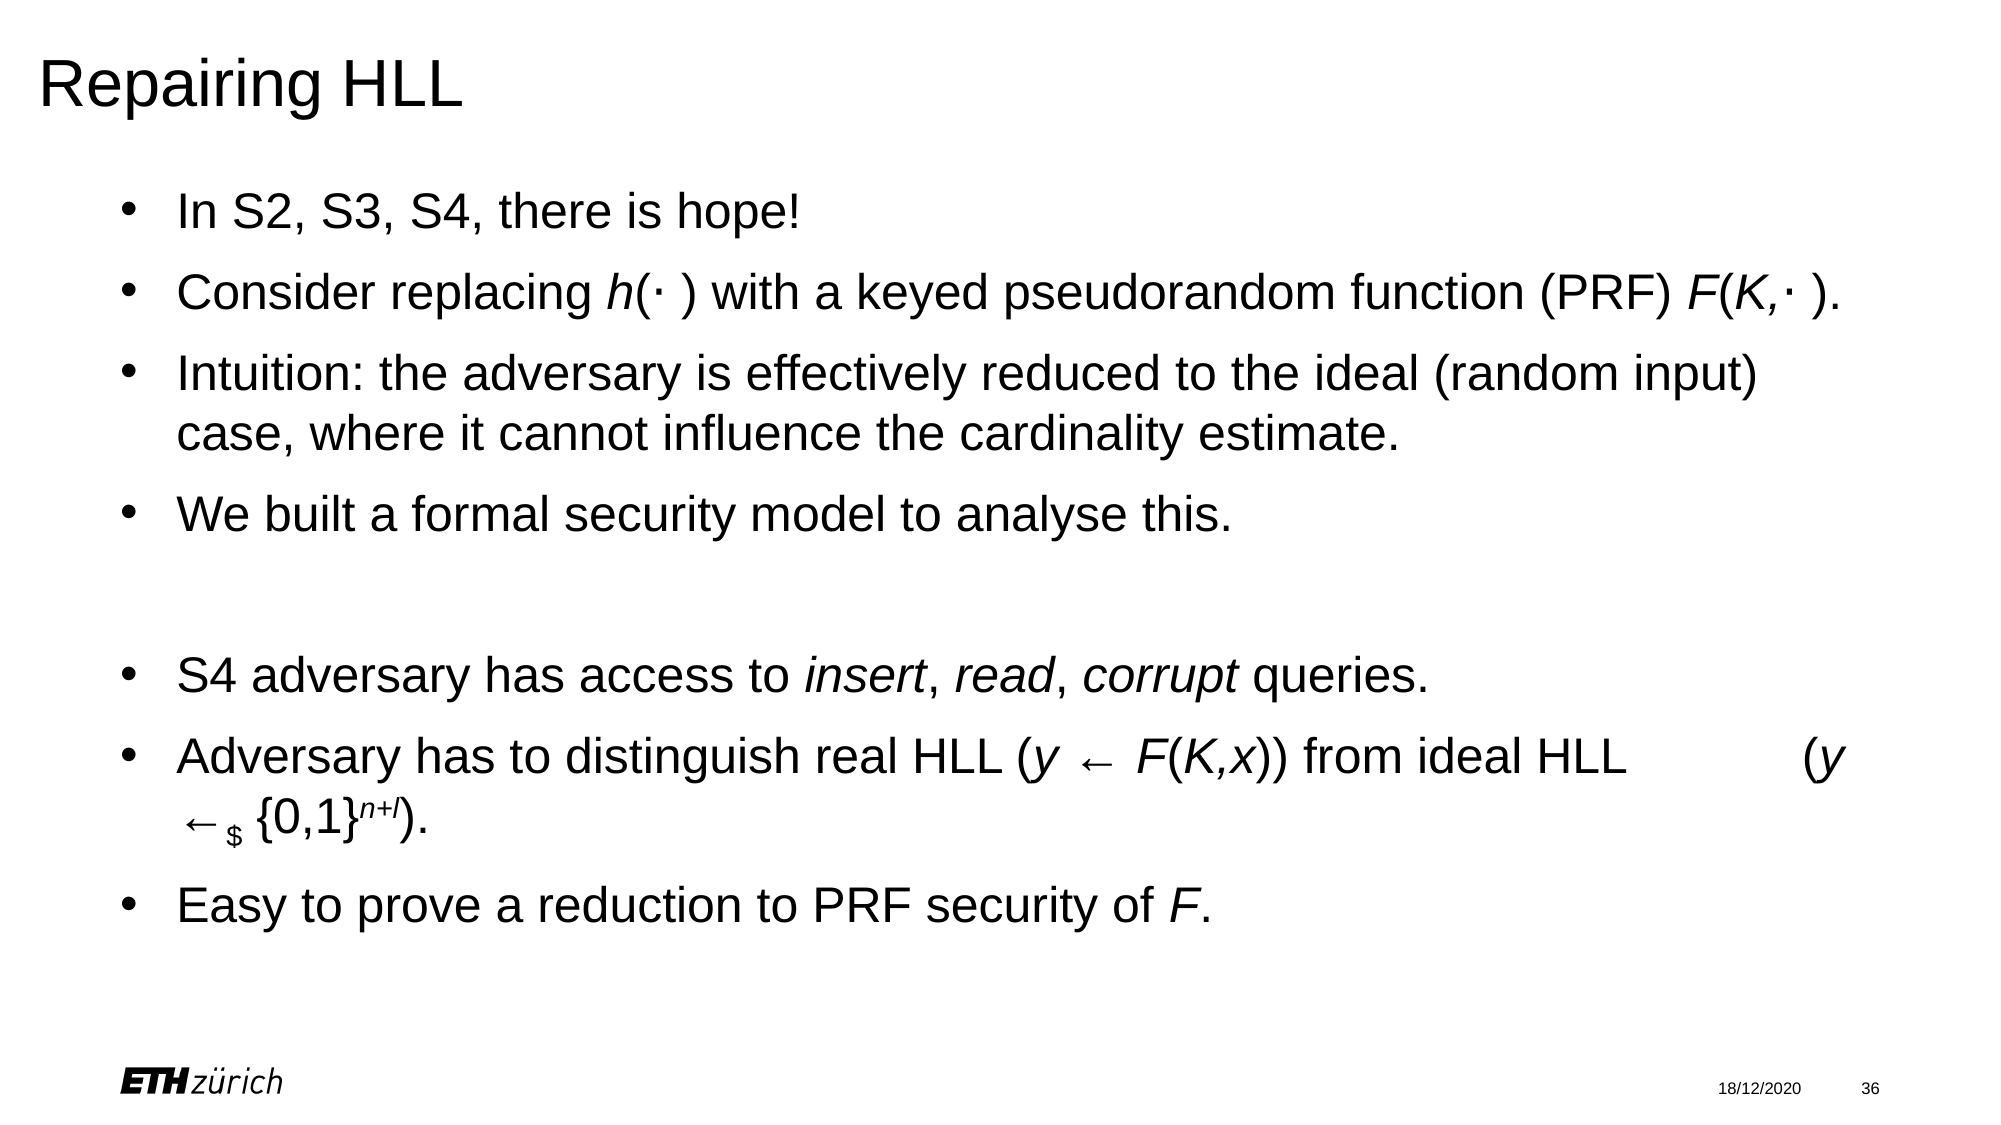

# Repairing HLL
In S2, S3, S4, there is hope!
Consider replacing h(⋅ ) with a keyed pseudorandom function (PRF) F(K,⋅ ).
Intuition: the adversary is effectively reduced to the ideal (random input) case, where it cannot influence the cardinality estimate.
We built a formal security model to analyse this.

S4 adversary has access to insert, read, corrupt queries.
Adversary has to distinguish real HLL (y ← F(K,x)) from ideal HLL	         (y ←$ {0,1}n+l).
Easy to prove a reduction to PRF security of F.

18/12/2020
36